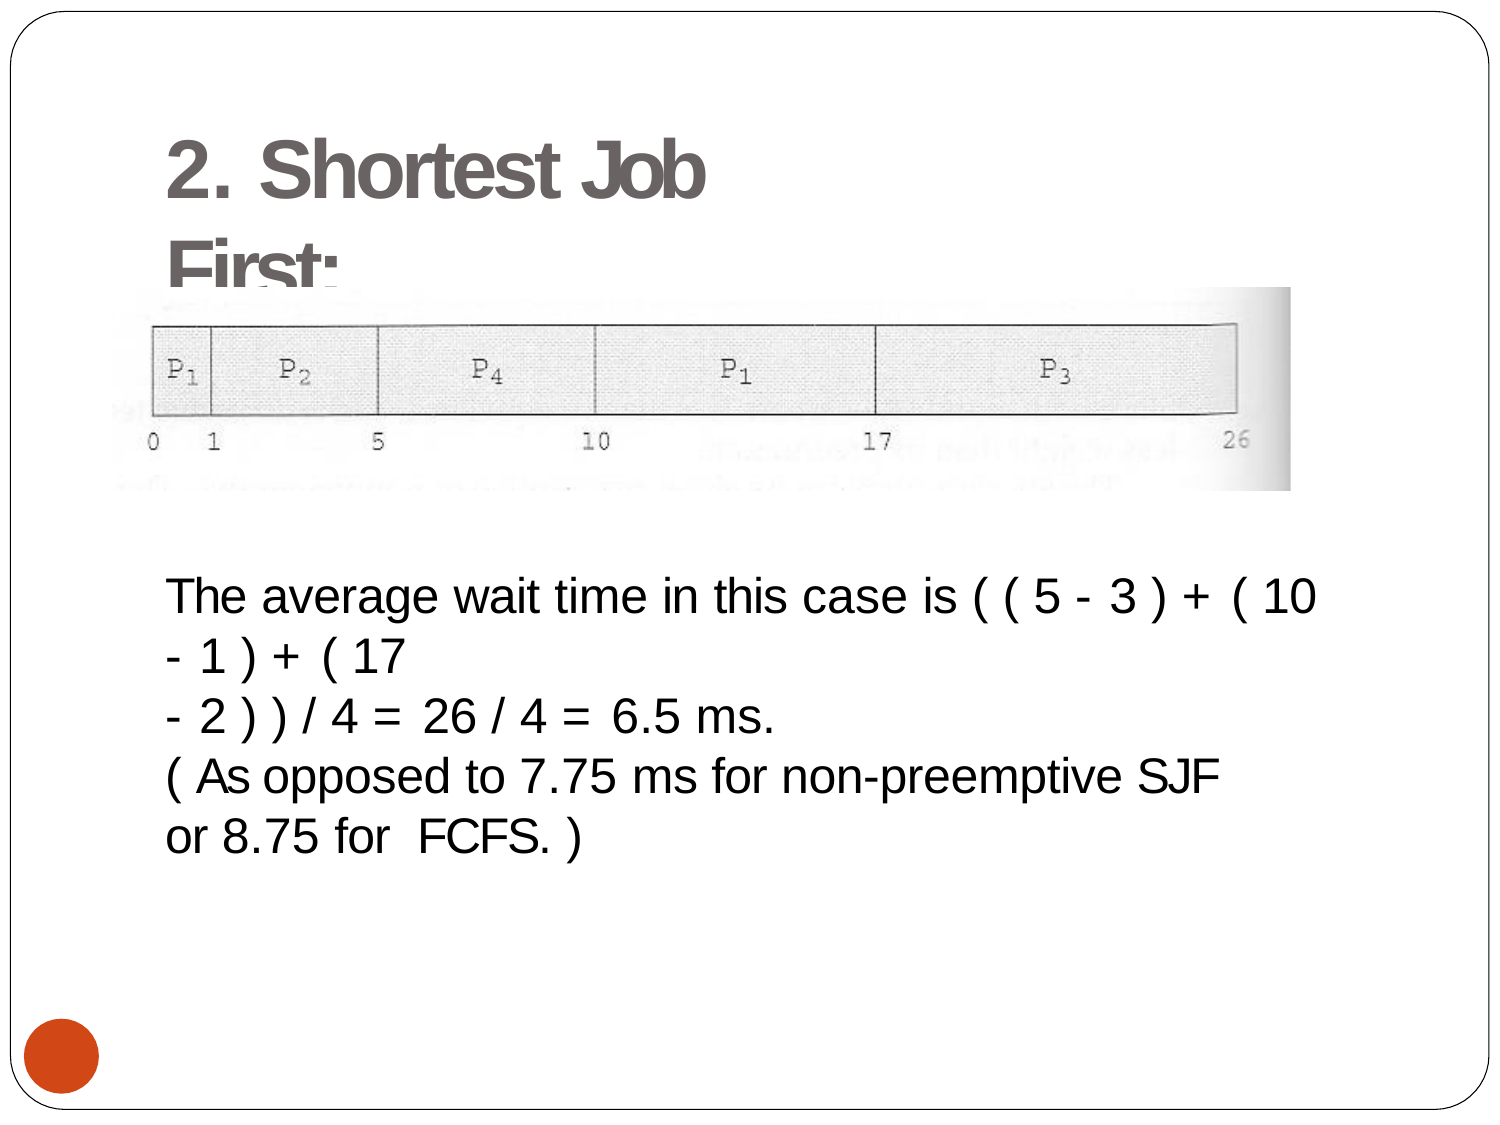

# 2. Shortest Job First:

The average wait time in this case is ( ( 5 - 3 ) + ( 10 - 1 ) + ( 17
- 2 ) ) / 4 = 26 / 4 = 6.5 ms.
( As opposed to 7.75 ms for non-preemptive SJF or 8.75 for  FCFS. )